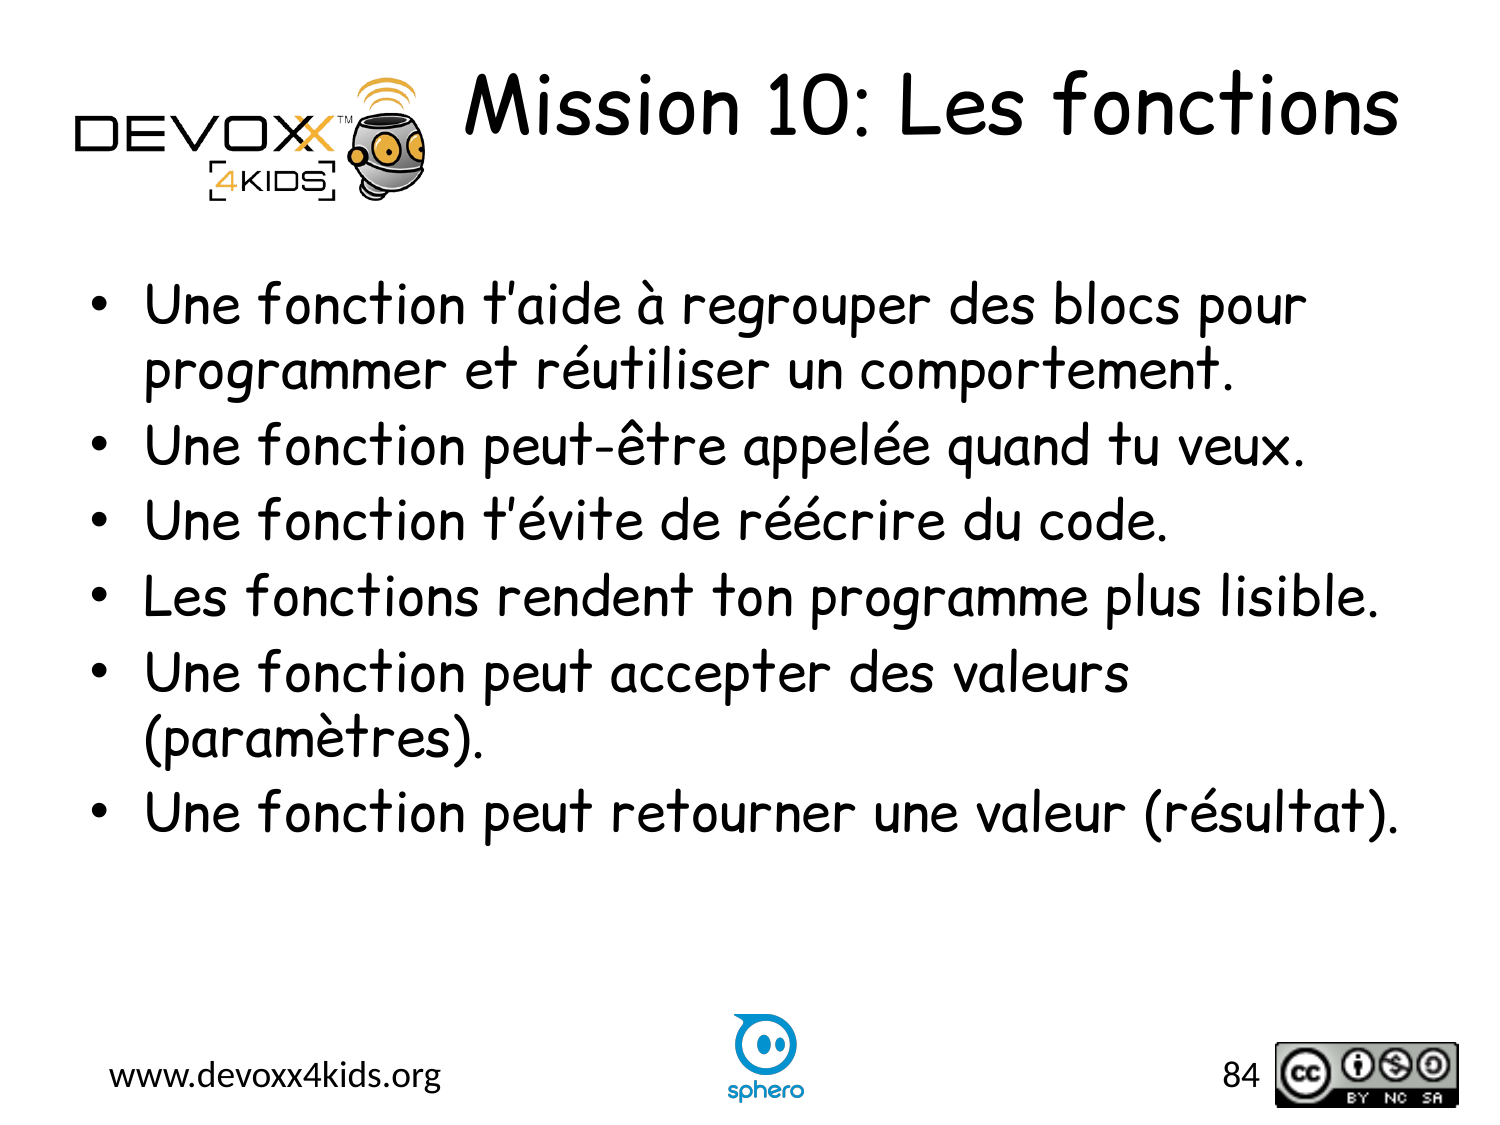

# Mission 10: Les fonctions
Une fonction t’aide à regrouper des blocs pour programmer et réutiliser un comportement.
Une fonction peut-être appelée quand tu veux.
Une fonction t’évite de réécrire du code.
Les fonctions rendent ton programme plus lisible.
Une fonction peut accepter des valeurs (paramètres).
Une fonction peut retourner une valeur (résultat).

84